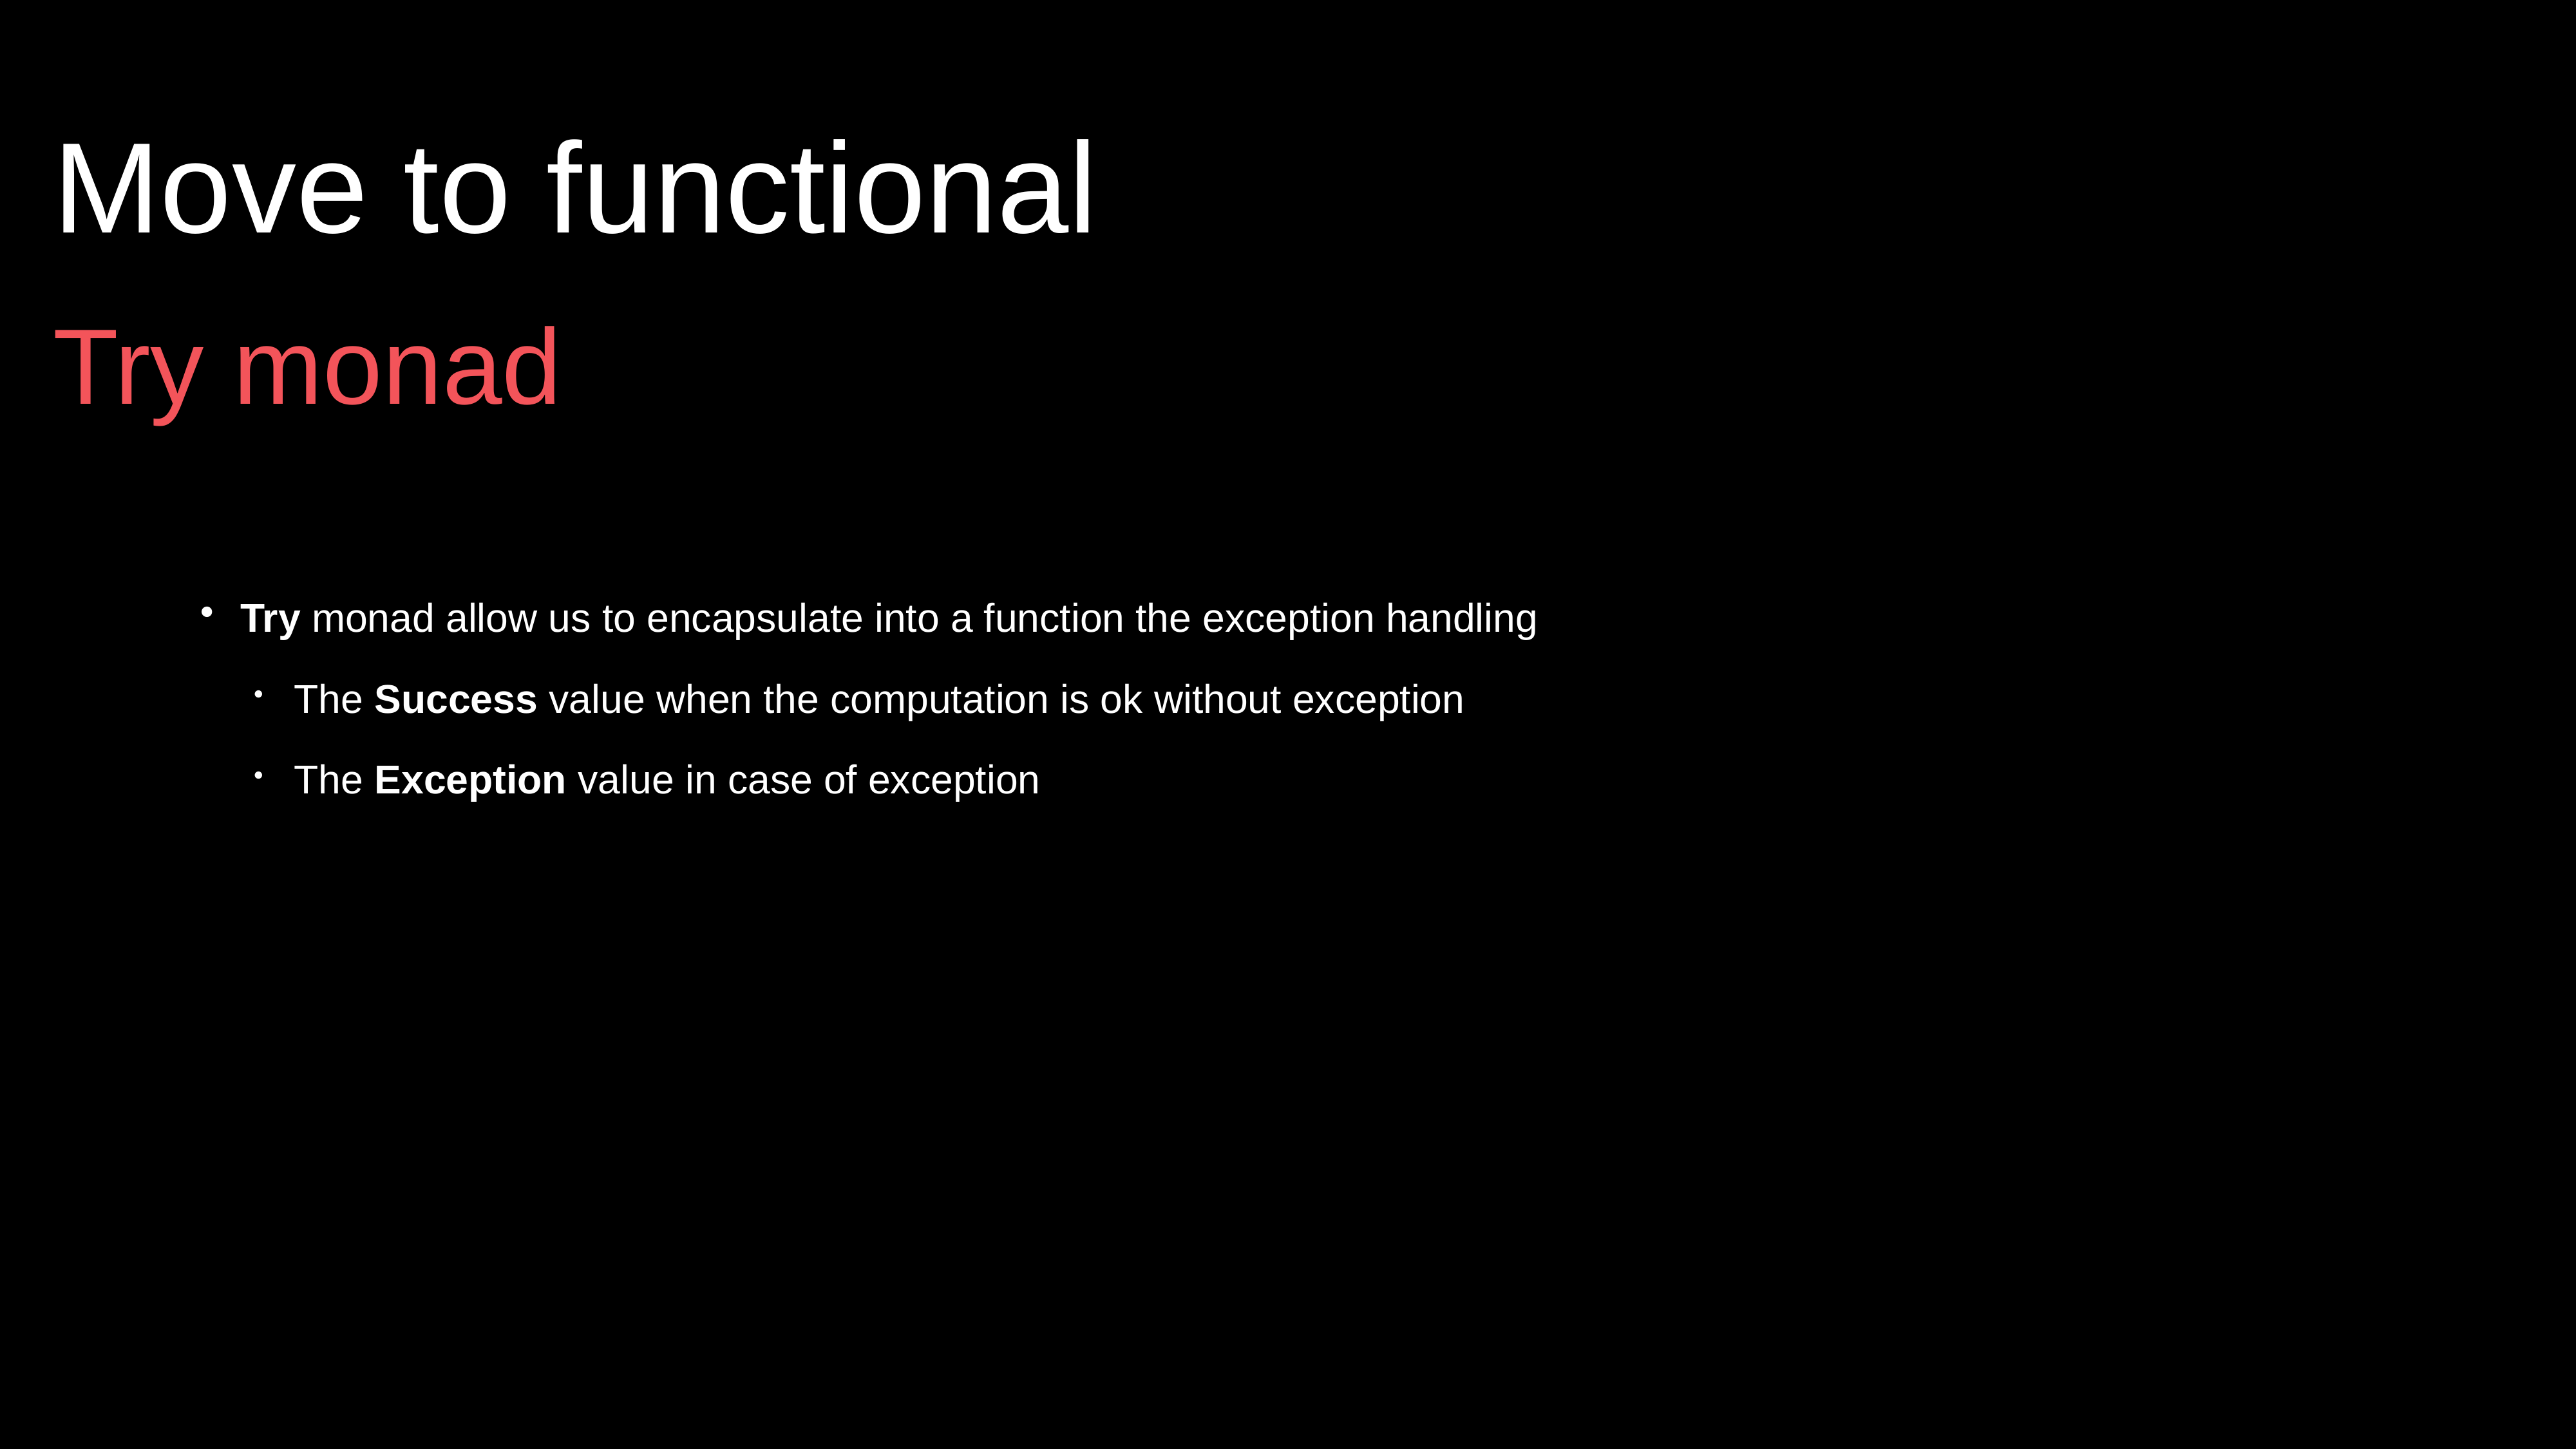

# Move to functional
Try monad
Try monad allow us to encapsulate into a function the exception handling
The Success value when the computation is ok without exception
The Exception value in case of exception